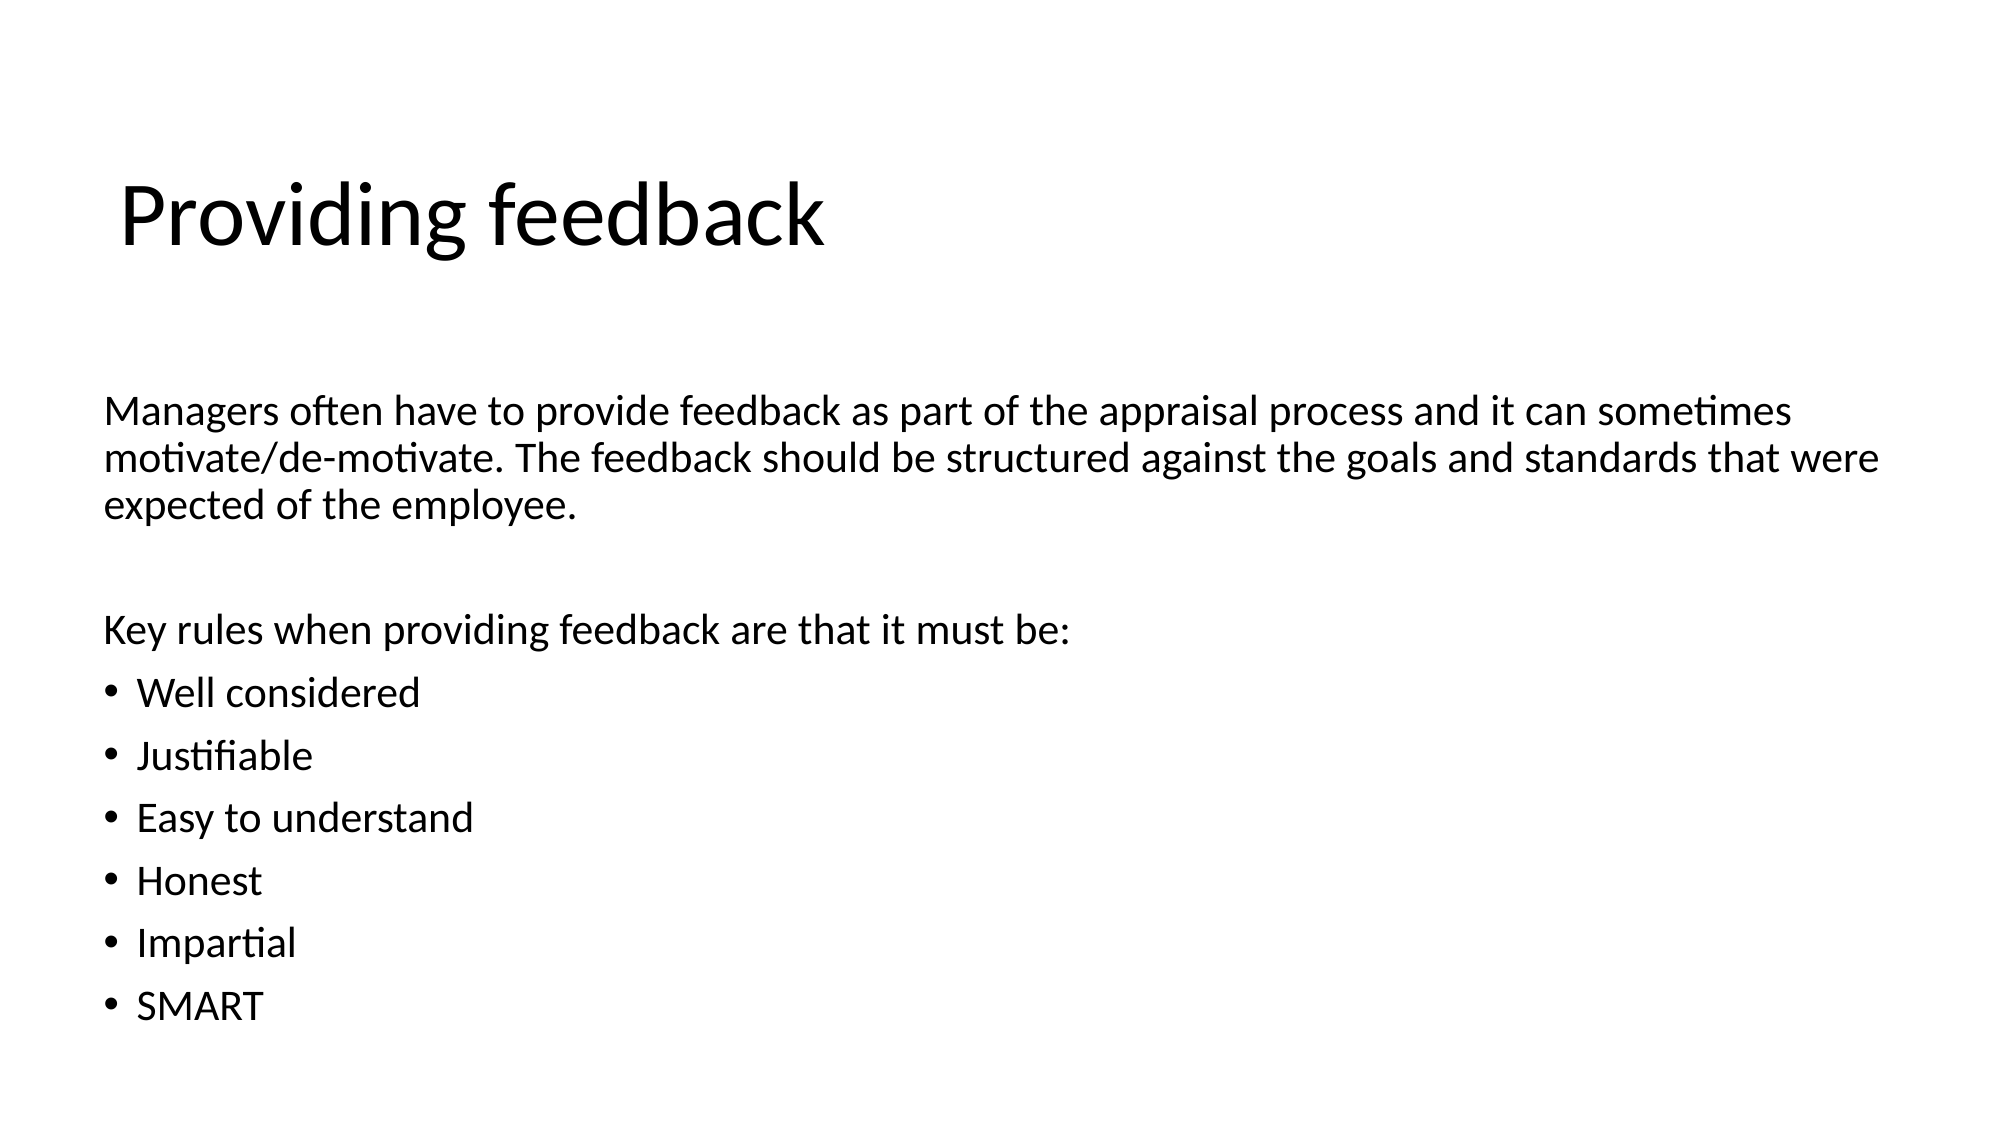

# Providing feedback
Managers often have to provide feedback as part of the appraisal process and it can sometimes motivate/de-motivate. The feedback should be structured against the goals and standards that were expected of the employee.

Key rules when providing feedback are that it must be:
Well considered
Justifiable
Easy to understand
Honest
Impartial
SMART